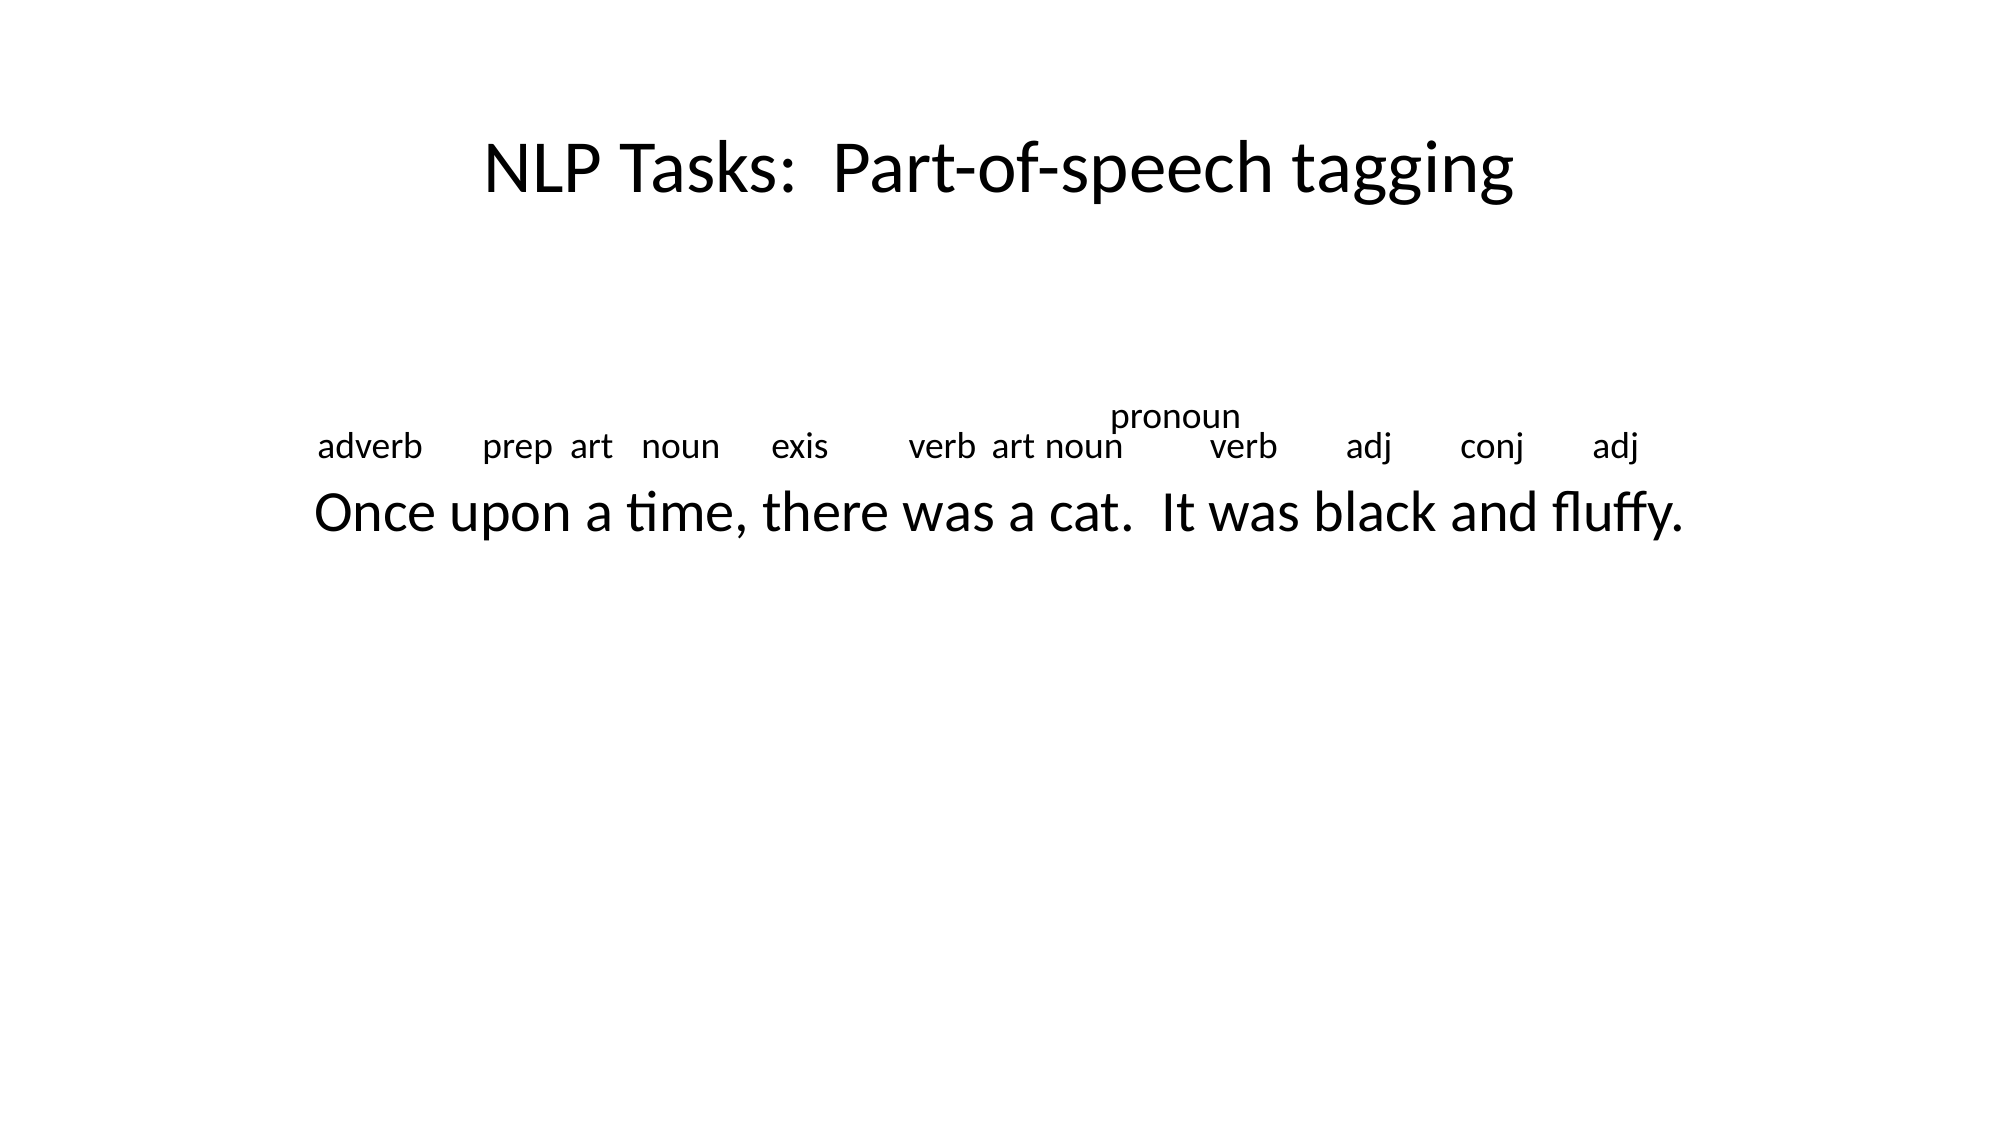

# NLP Tasks:  Part-of-speech tagging

Once upon a time, there was a cat.  It was black and fluffy.
pronoun
adverb
prep
art
noun
exis
verb
art
noun
verb
adj
conj
adj